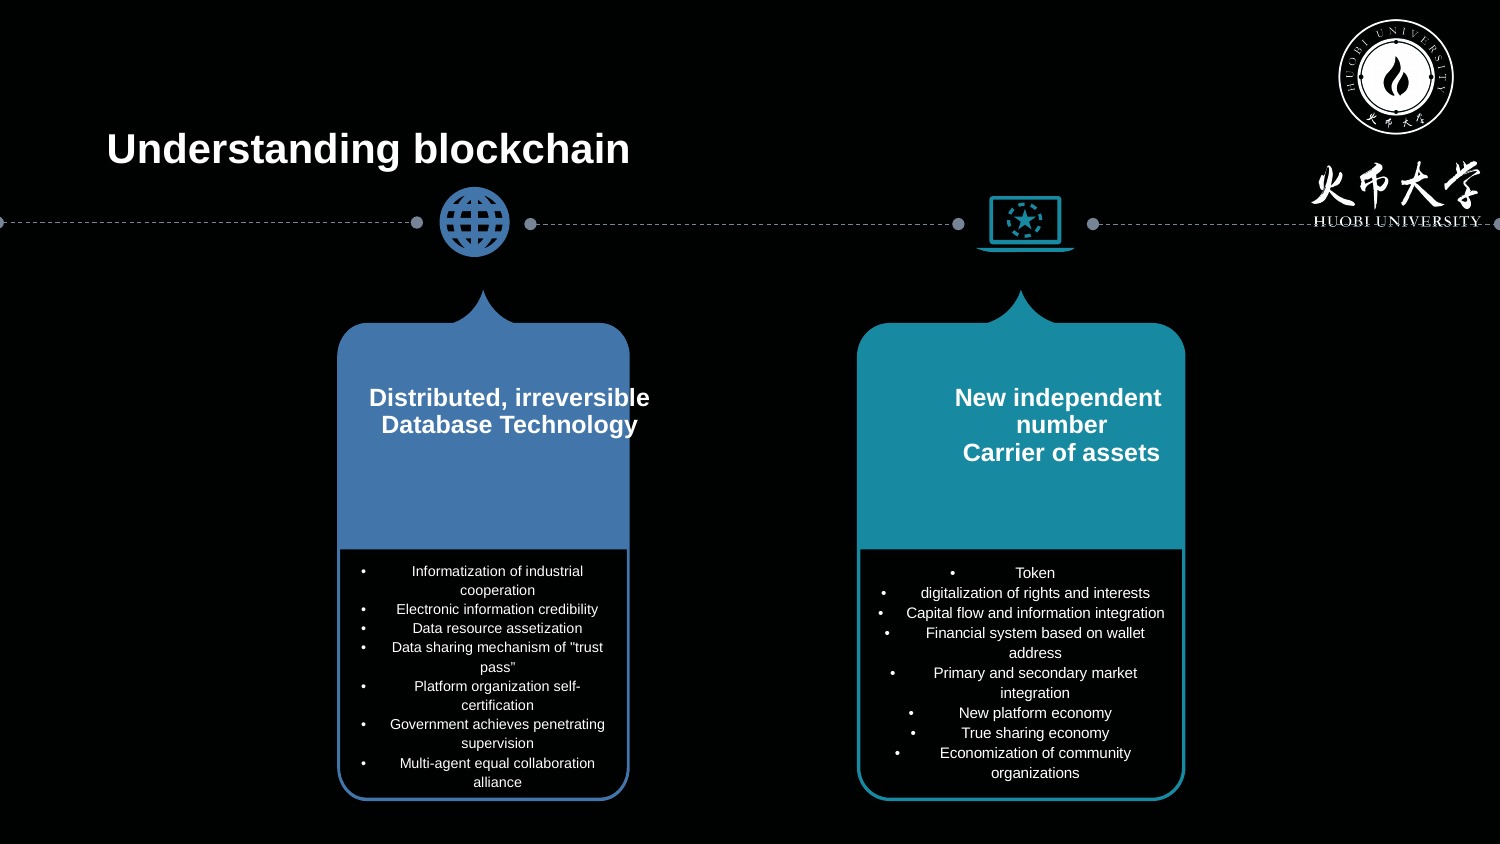

Understanding blockchain

Informatization of industrial cooperation
Electronic information credibility
Data resource assetization
Data sharing mechanism of "trust pass”
Platform organization self-certification
Government achieves penetrating supervision
Multi-agent equal collaboration alliance

Token
digitalization of rights and interests
Capital flow and information integration
Financial system based on wallet address
Primary and secondary market integration
New platform economy
True sharing economy
Economization of community organizations

Distributed, irreversible
Database Technology
New independent
number
Carrier of assets